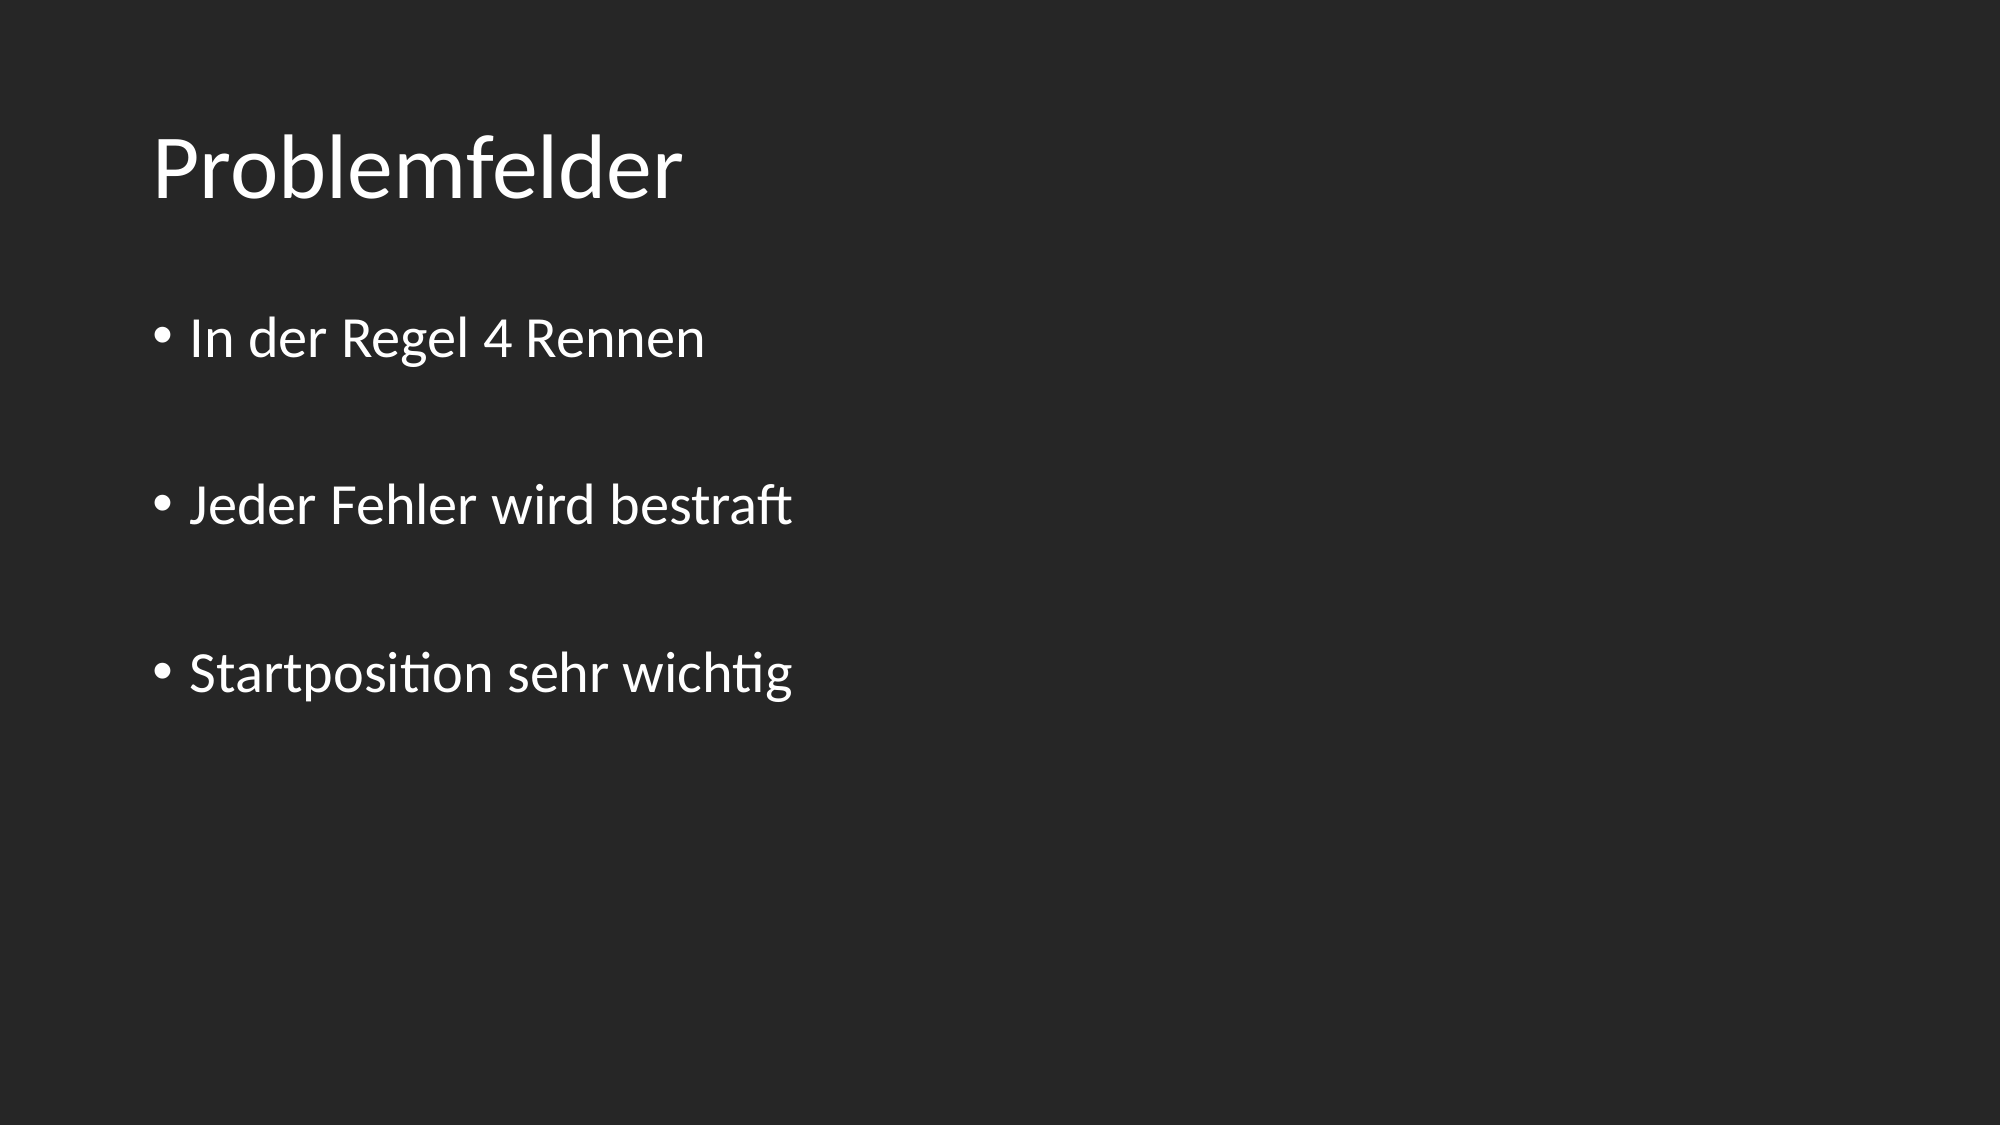

# Problemfelder
In der Regel 4 Rennen

Jeder Fehler wird bestraft

Startposition sehr wichtig